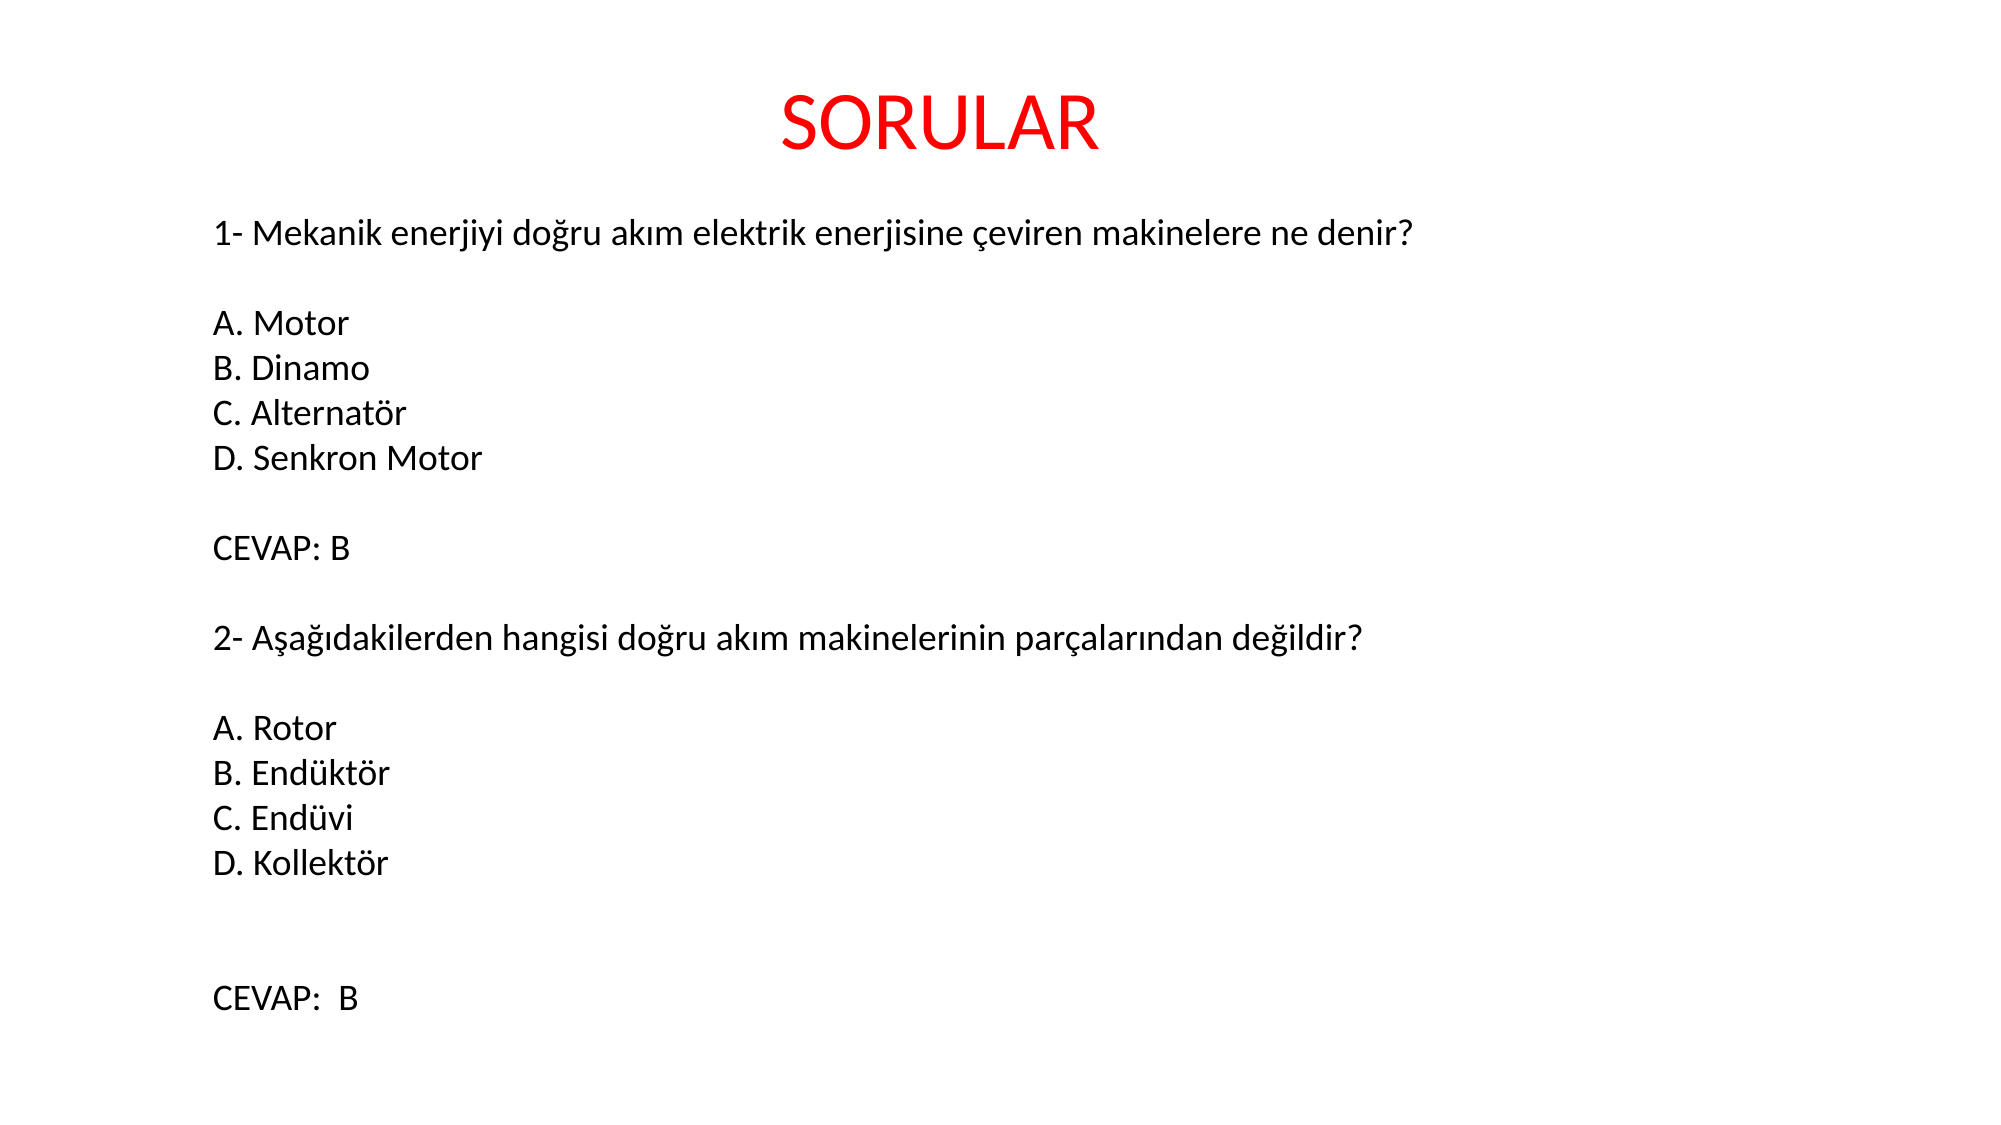

SORULAR
1- Mekanik enerjiyi doğru akım elektrik enerjisine çeviren makinelere ne denir?

A. Motor
B. Dinamo
C. Alternatör
D. Senkron Motor

CEVAP: B

2- Aşağıdakilerden hangisi doğru akım makinelerinin parçalarından değildir?

A. Rotor
B. Endüktör
C. Endüvi
D. Kollektör

CEVAP:  B